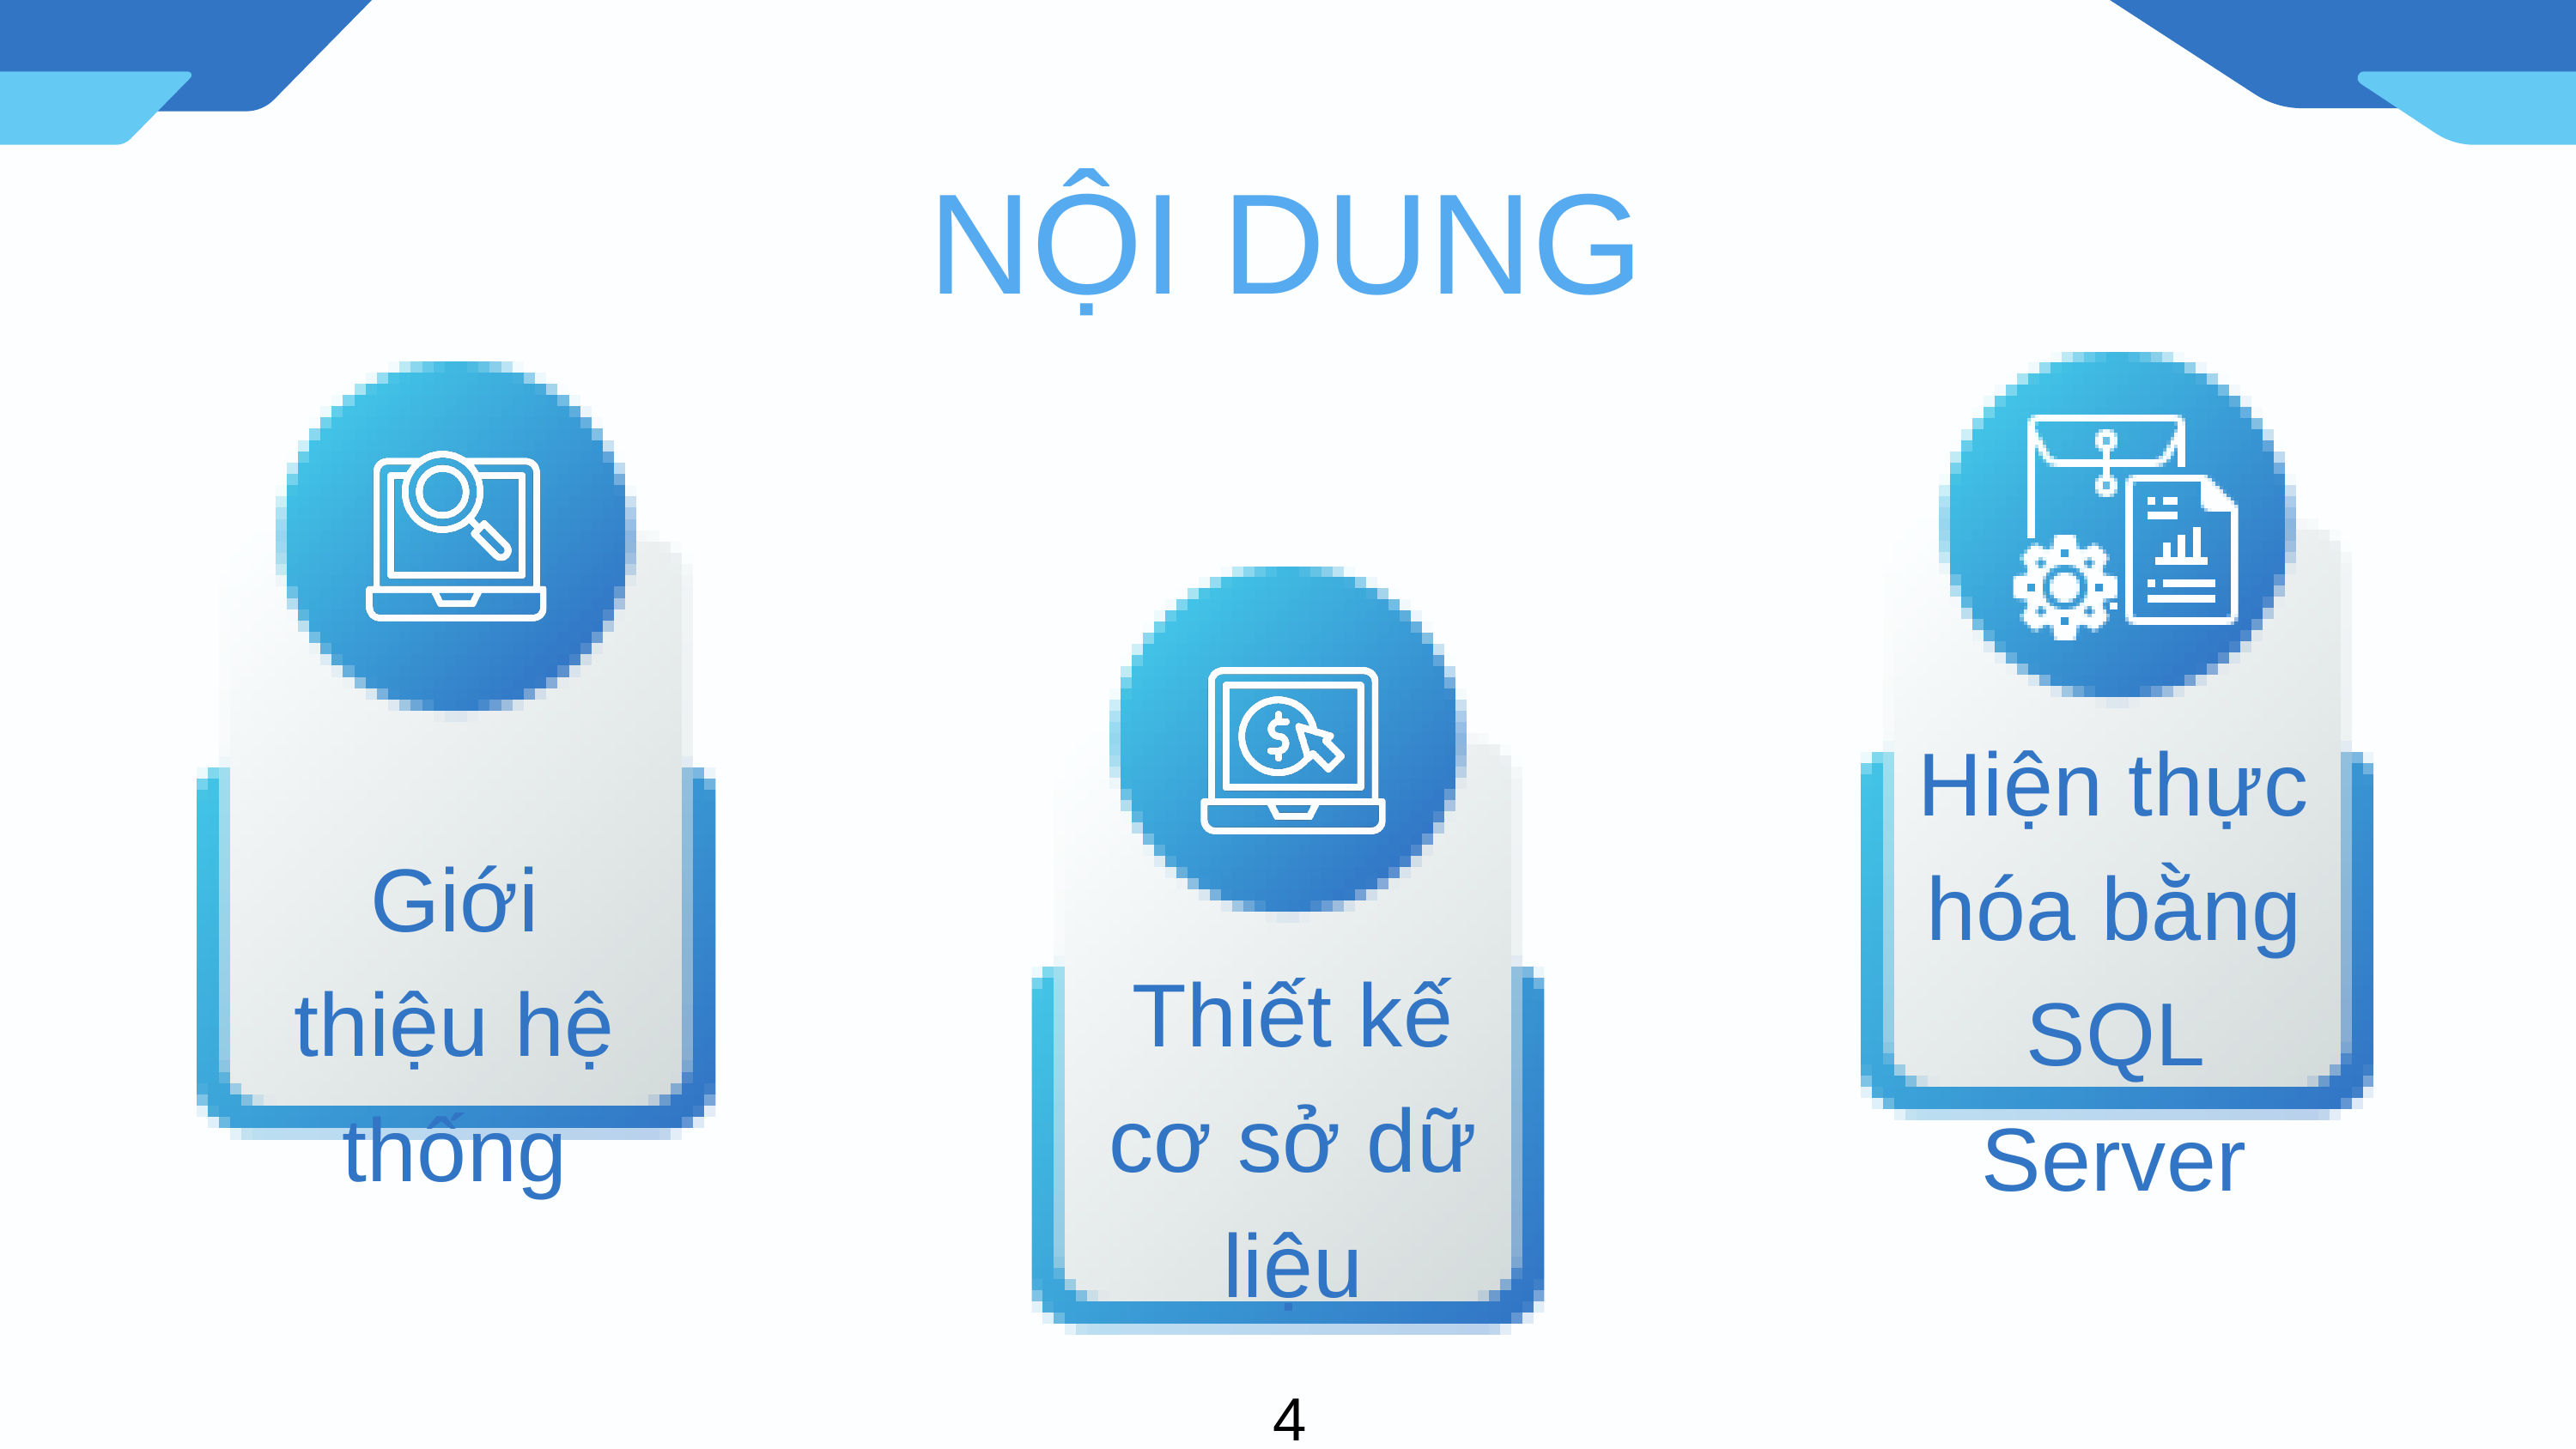

NỘI DUNG

Hiện thực hóa bằng SQL Server
Giới thiệu hệ thống
Thiết kế cơ sở dữ liệu
4